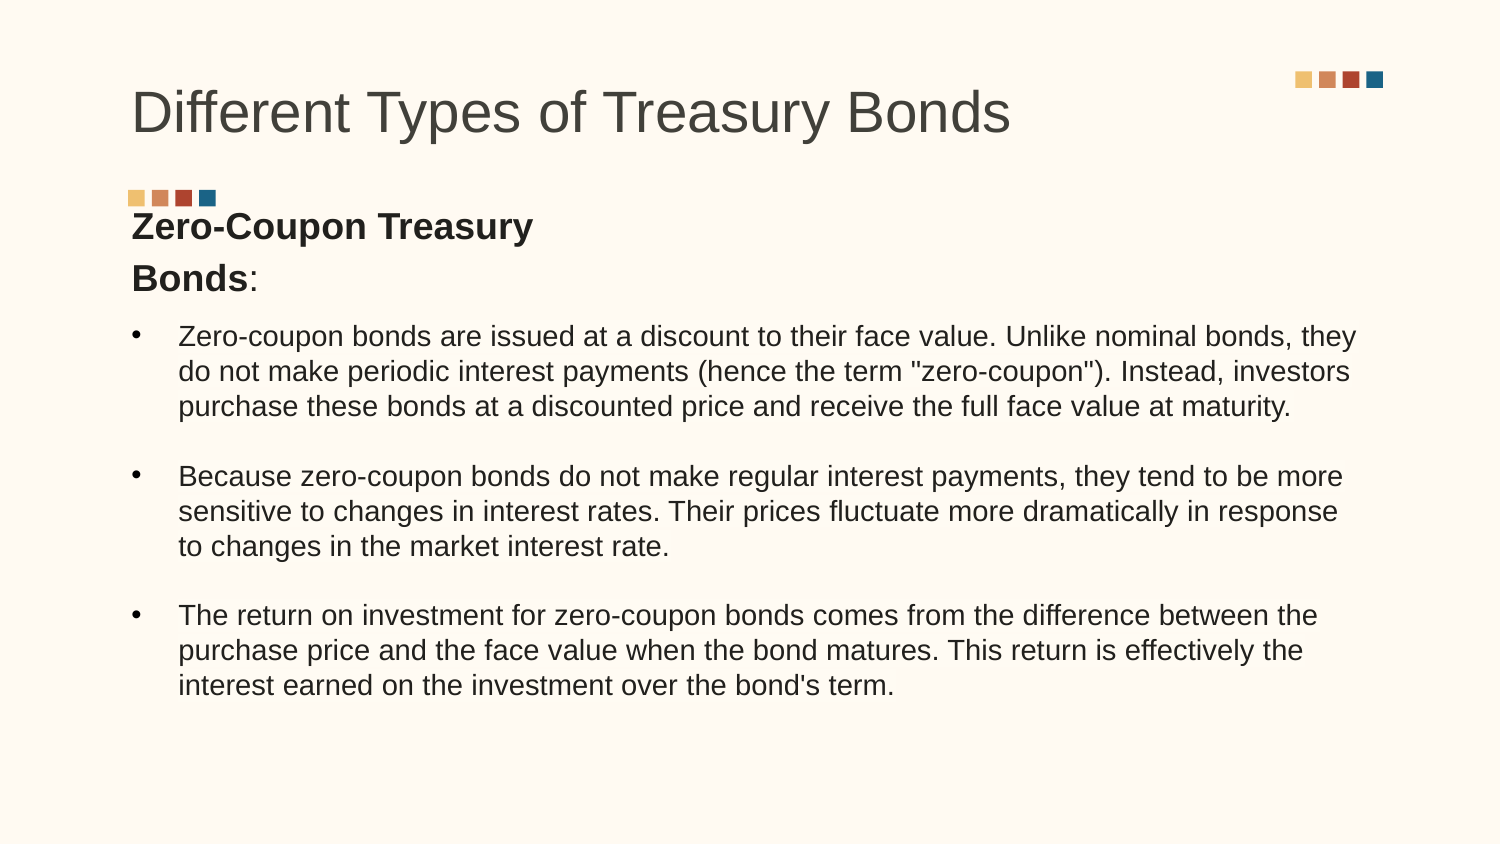

# Different Types of Treasury Bonds

Zero-Coupon Treasury Bonds:

Zero-coupon bonds are issued at a discount to their face value. Unlike nominal bonds, they do not make periodic interest payments (hence the term "zero-coupon"). Instead, investors purchase these bonds at a discounted price and receive the full face value at maturity.

Because zero-coupon bonds do not make regular interest payments, they tend to be more sensitive to changes in interest rates. Their prices fluctuate more dramatically in response to changes in the market interest rate.

The return on investment for zero-coupon bonds comes from the difference between the purchase price and the face value when the bond matures. This return is effectively the interest earned on the investment over the bond's term.